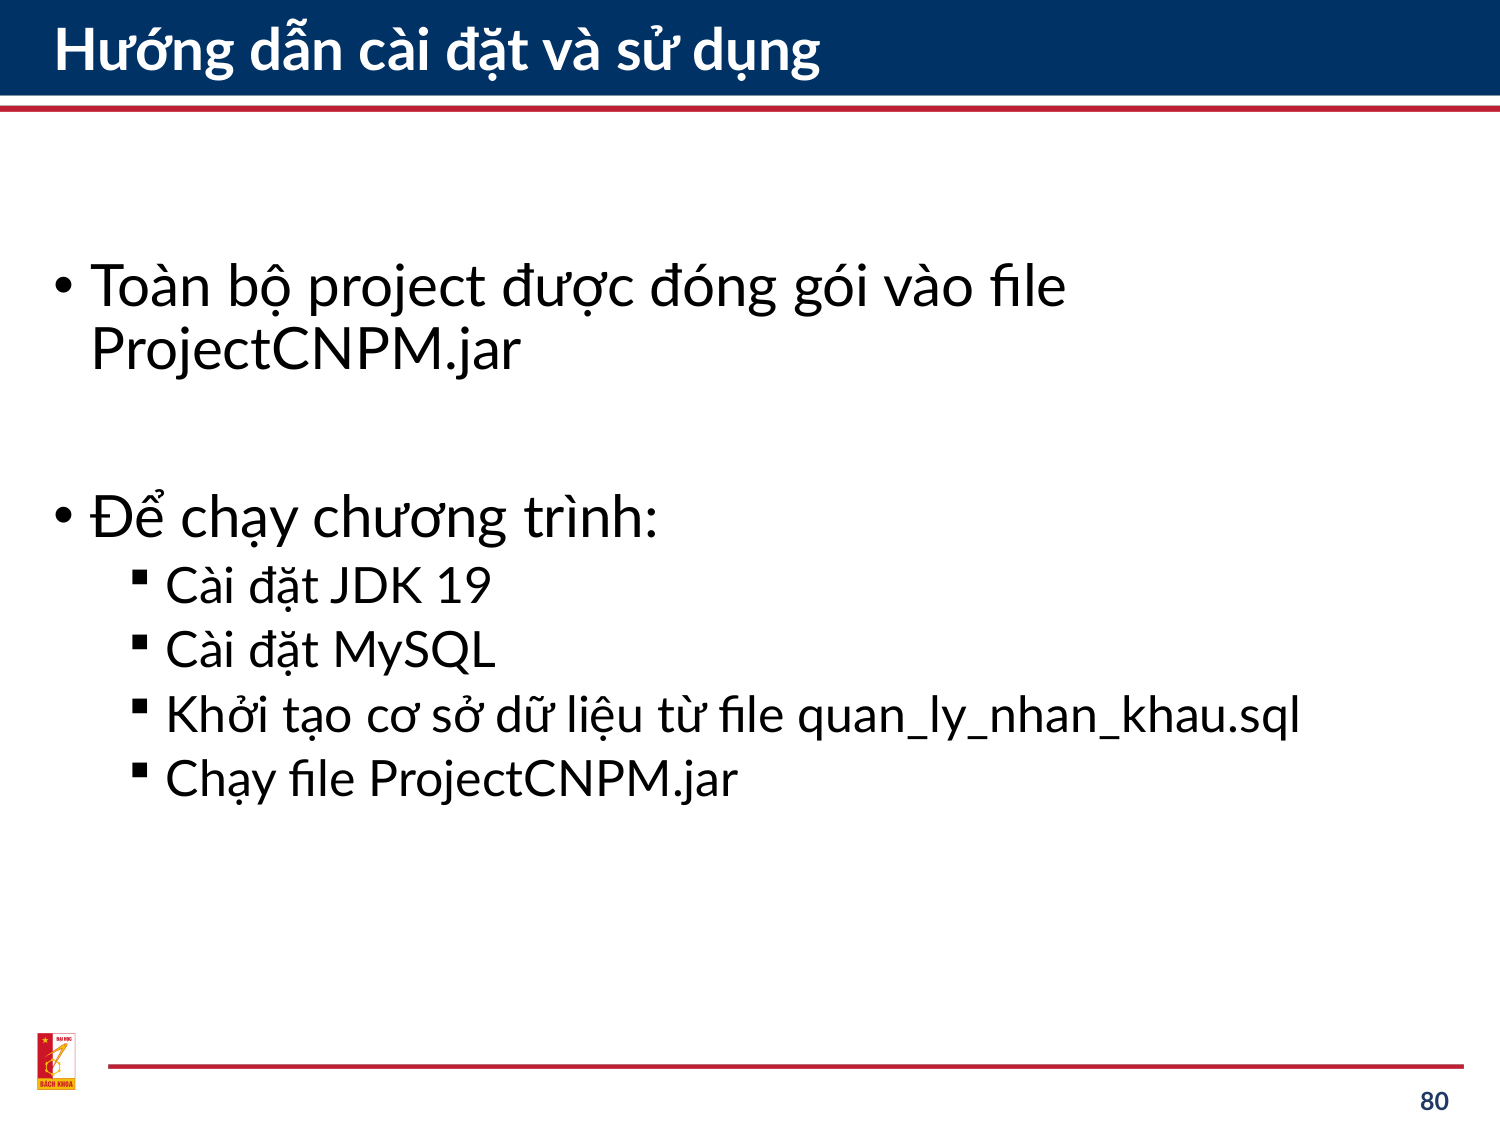

# Hướng dẫn cài đặt và sử dụng

Toàn bộ project được đóng gói vào file ProjectCNPM.jar

Để chạy chương trình:
Cài đặt JDK 19
Cài đặt MySQL
Khởi tạo cơ sở dữ liệu từ file quan_ly_nhan_khau.sql
Chạy file ProjectCNPM.jar
80